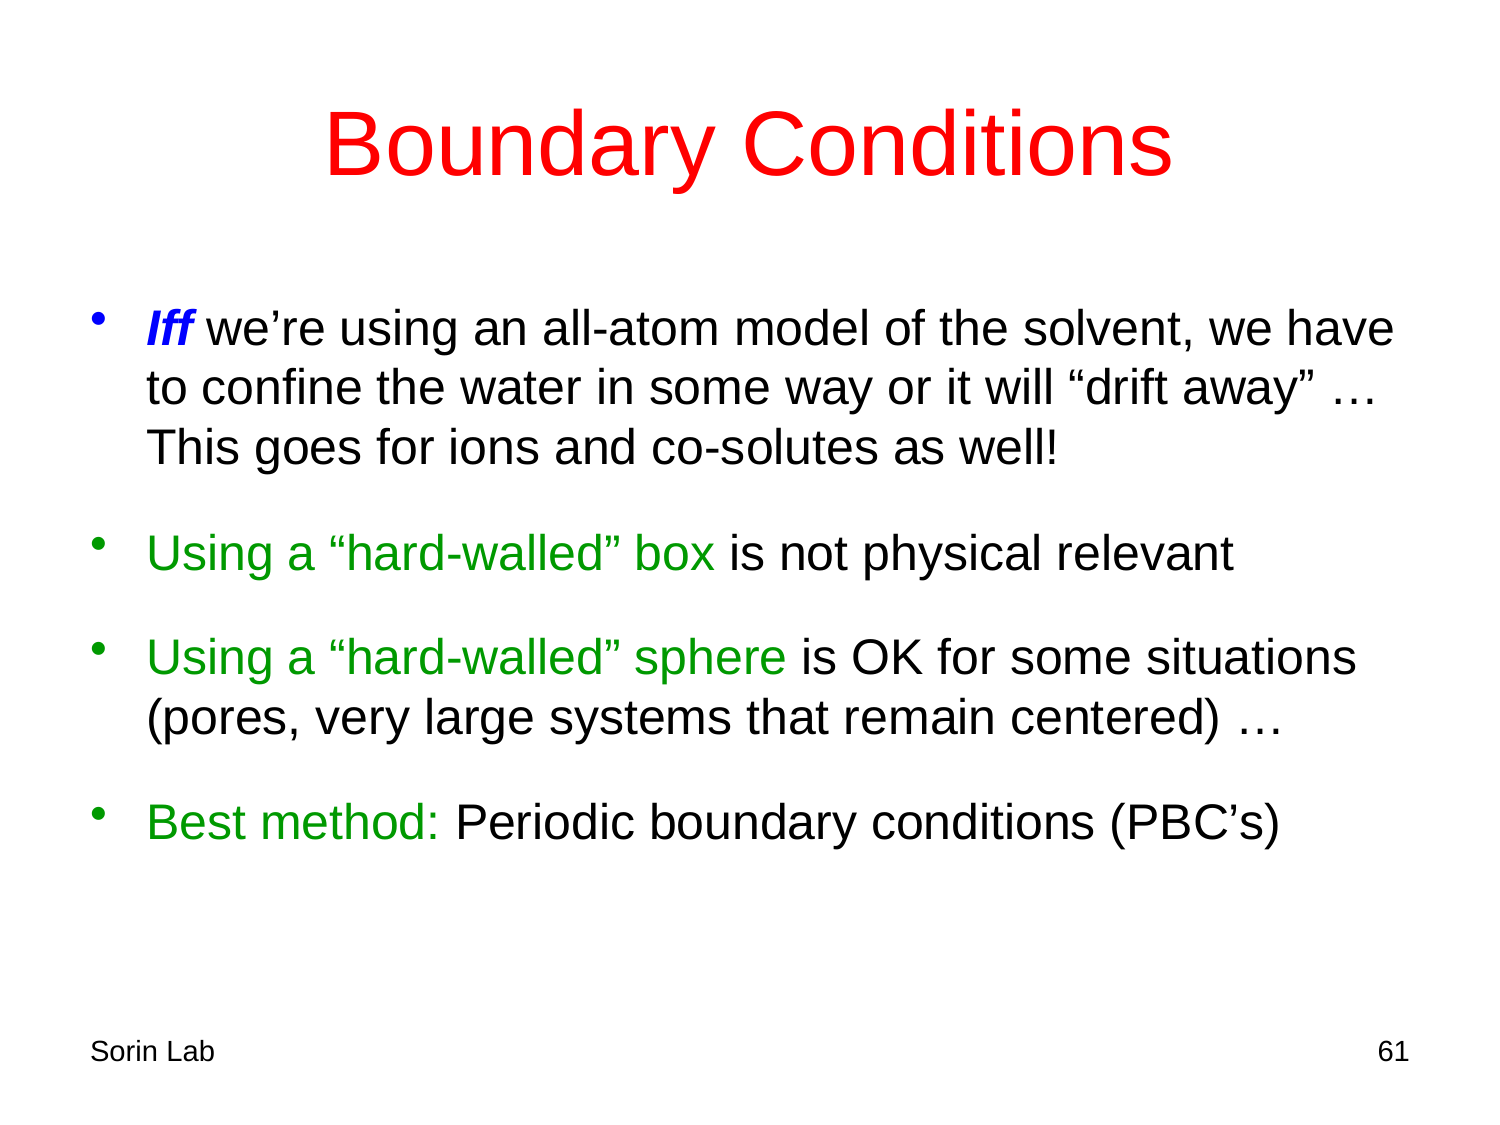

# Boundary Conditions
Iff we’re using an all-atom model of the solvent, we have to confine the water in some way or it will “drift away” … This goes for ions and co-solutes as well!

Using a “hard-walled” box is not physical relevant

Using a “hard-walled” sphere is OK for some situations (pores, very large systems that remain centered) …

Best method: Periodic boundary conditions (PBC’s)
Sorin Lab
61